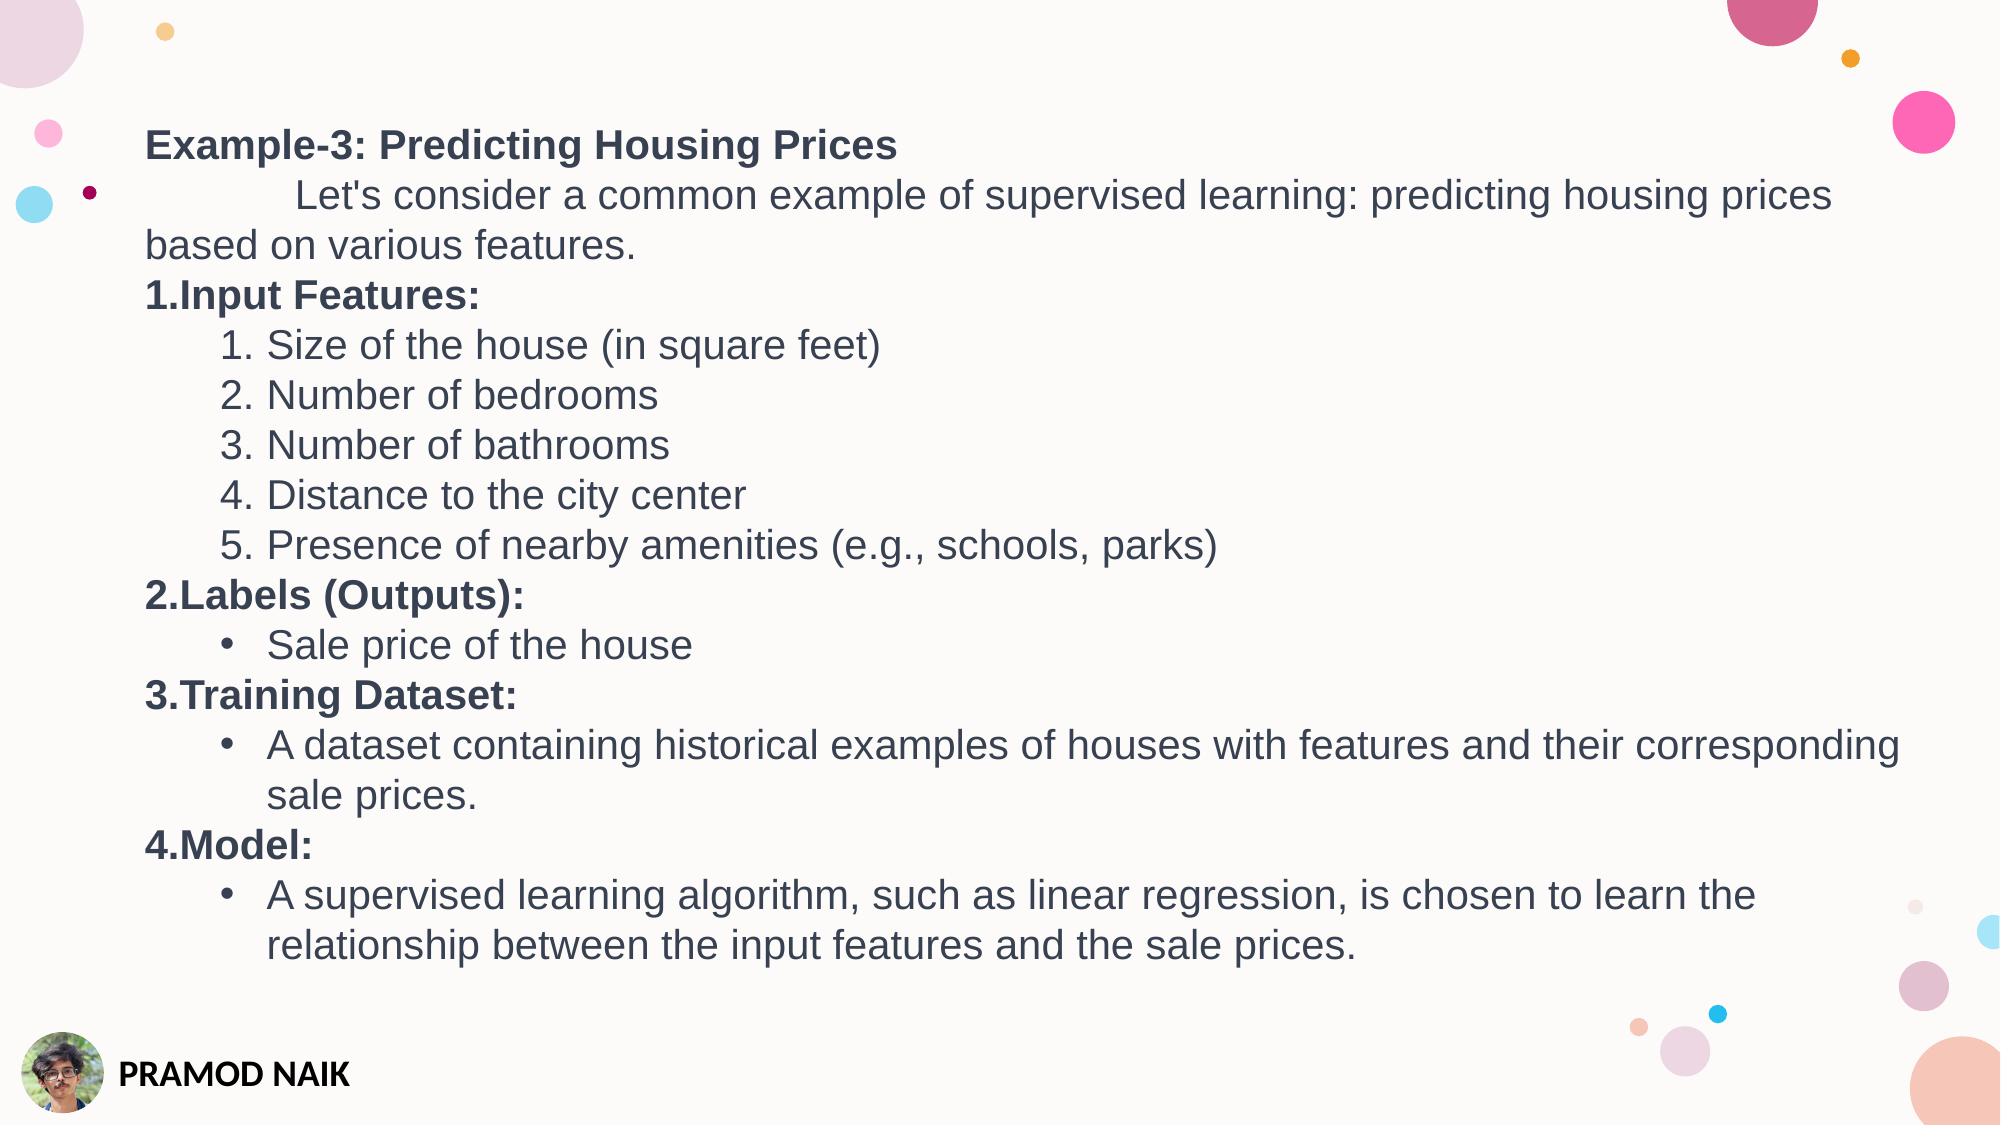

Example-3: Predicting Housing Prices
	Let's consider a common example of supervised learning: predicting housing prices based on various features.
Input Features:
Size of the house (in square feet)
Number of bedrooms
Number of bathrooms
Distance to the city center
Presence of nearby amenities (e.g., schools, parks)
Labels (Outputs):
Sale price of the house
Training Dataset:
A dataset containing historical examples of houses with features and their corresponding sale prices.
Model:
A supervised learning algorithm, such as linear regression, is chosen to learn the relationship between the input features and the sale prices.